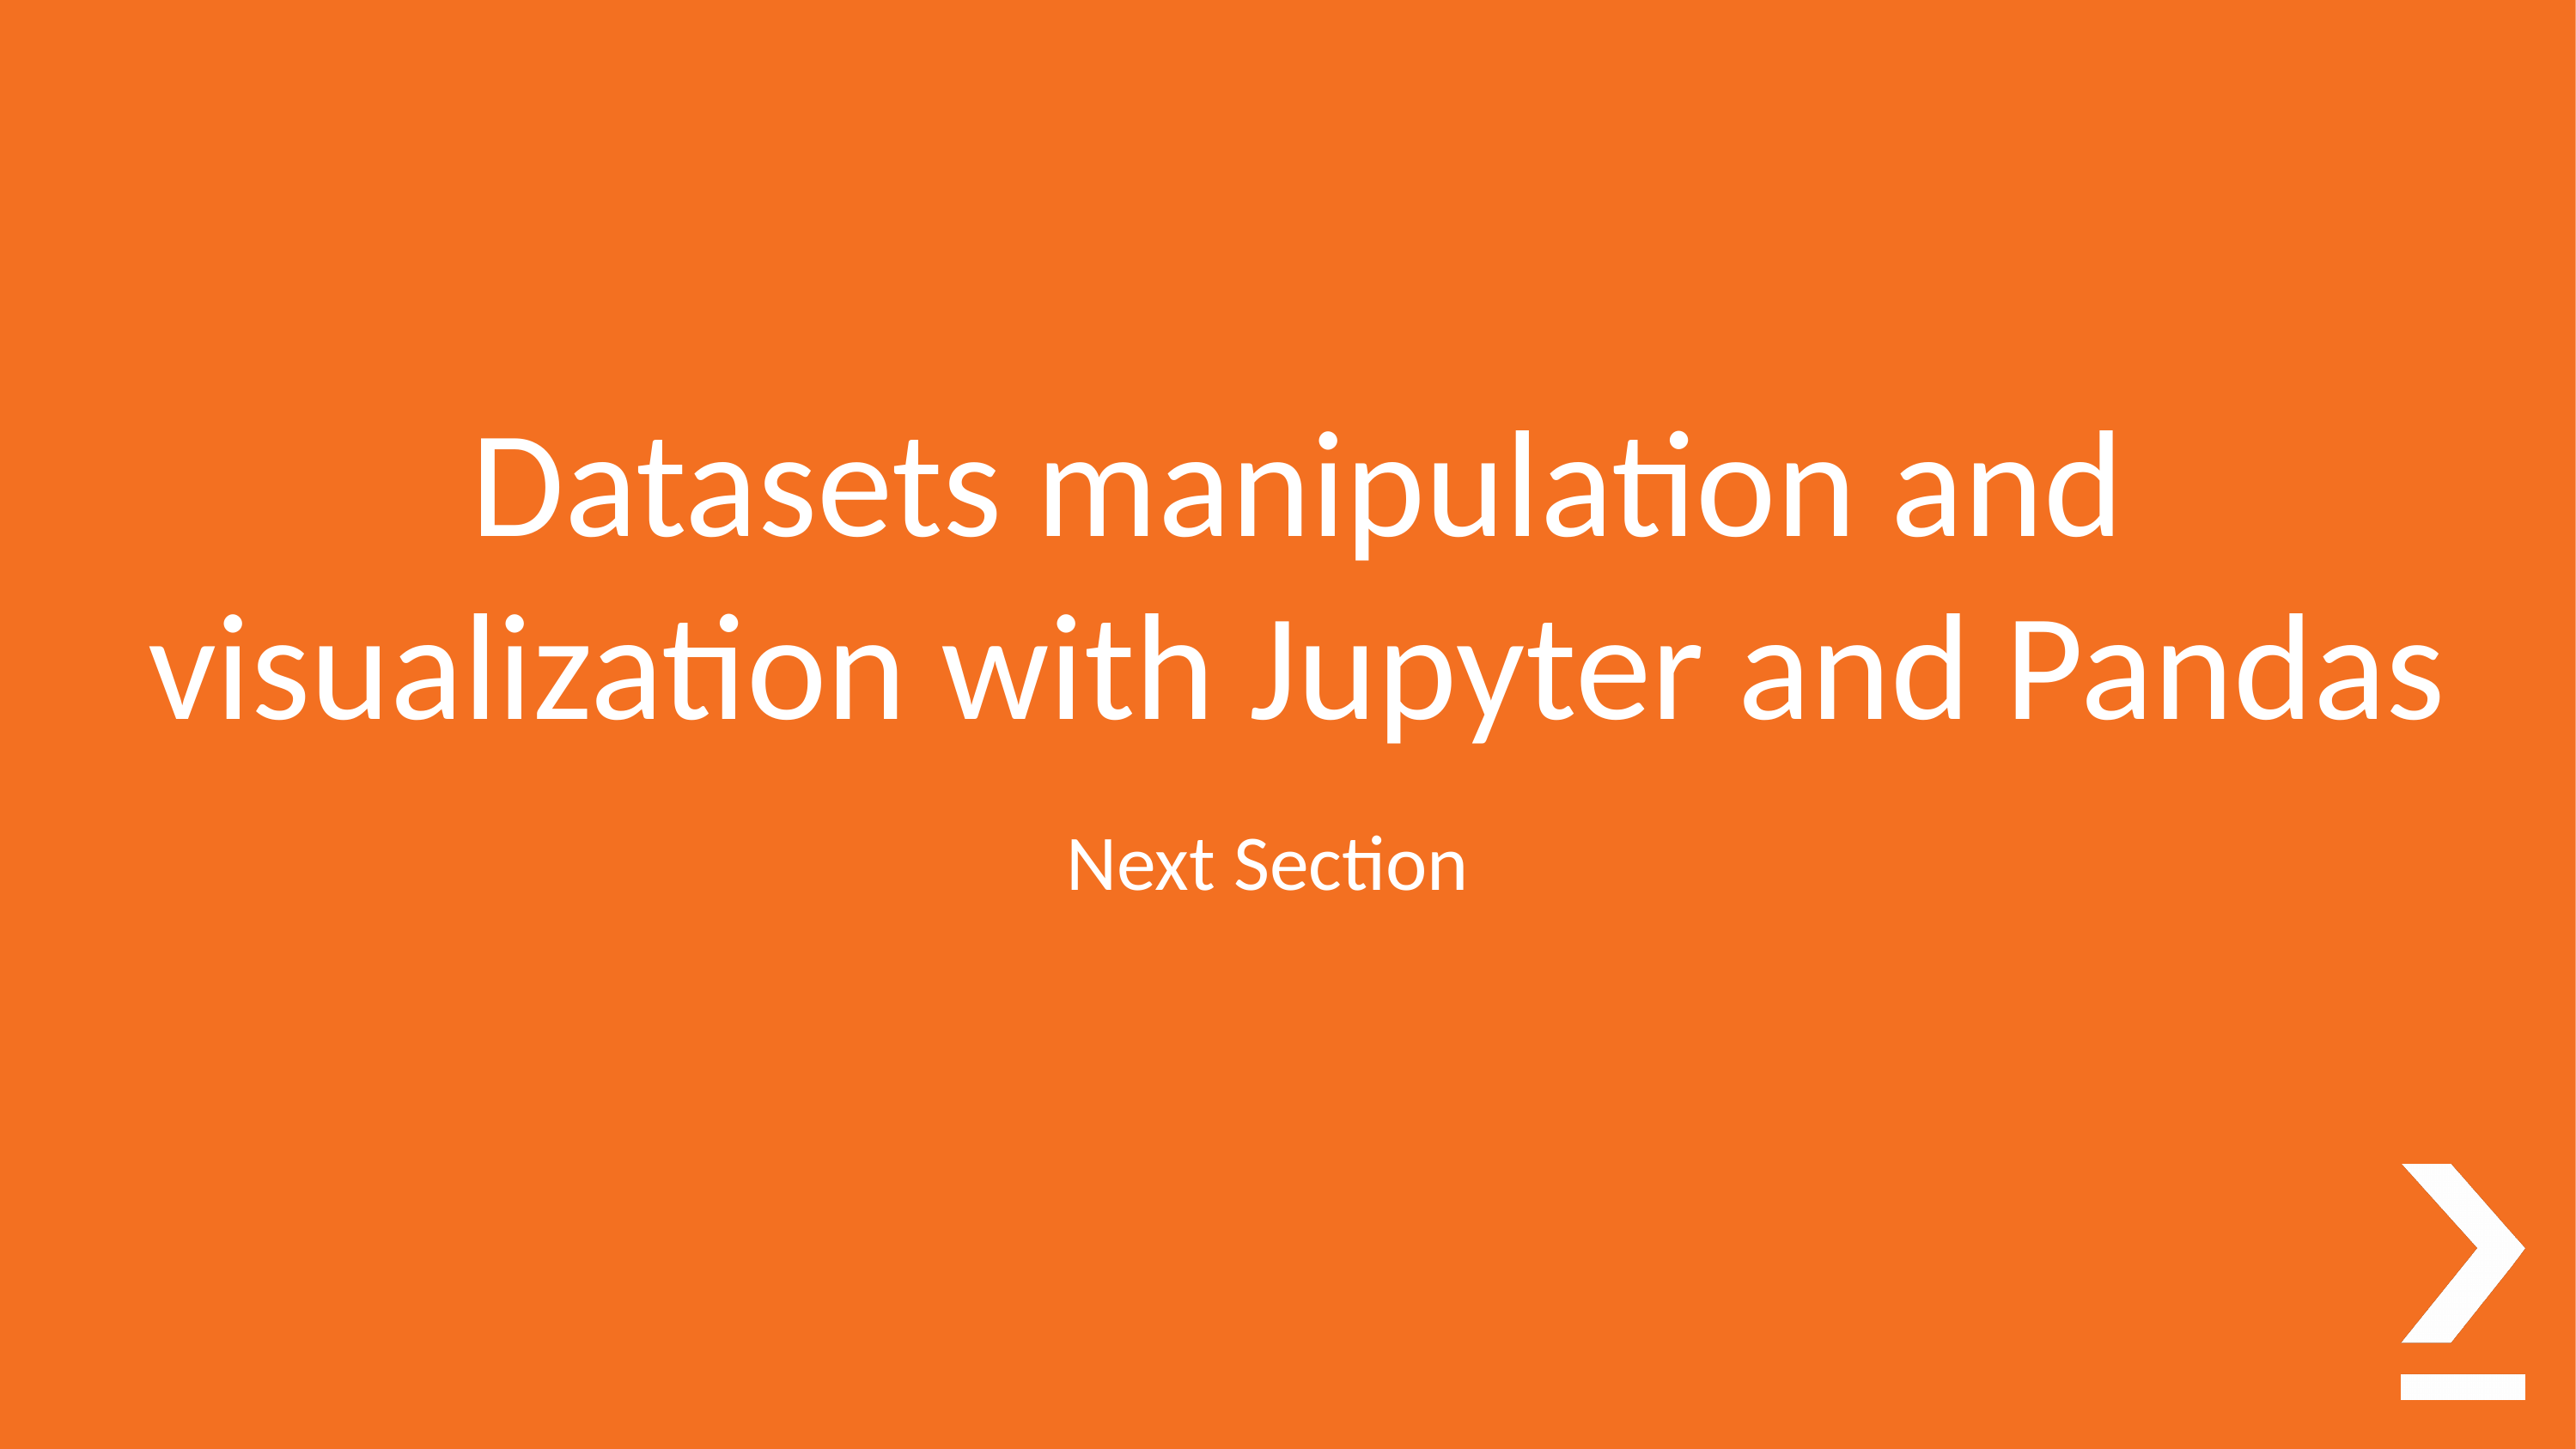

# Datasets manipulation and visualization with Jupyter and Pandas
Next Section